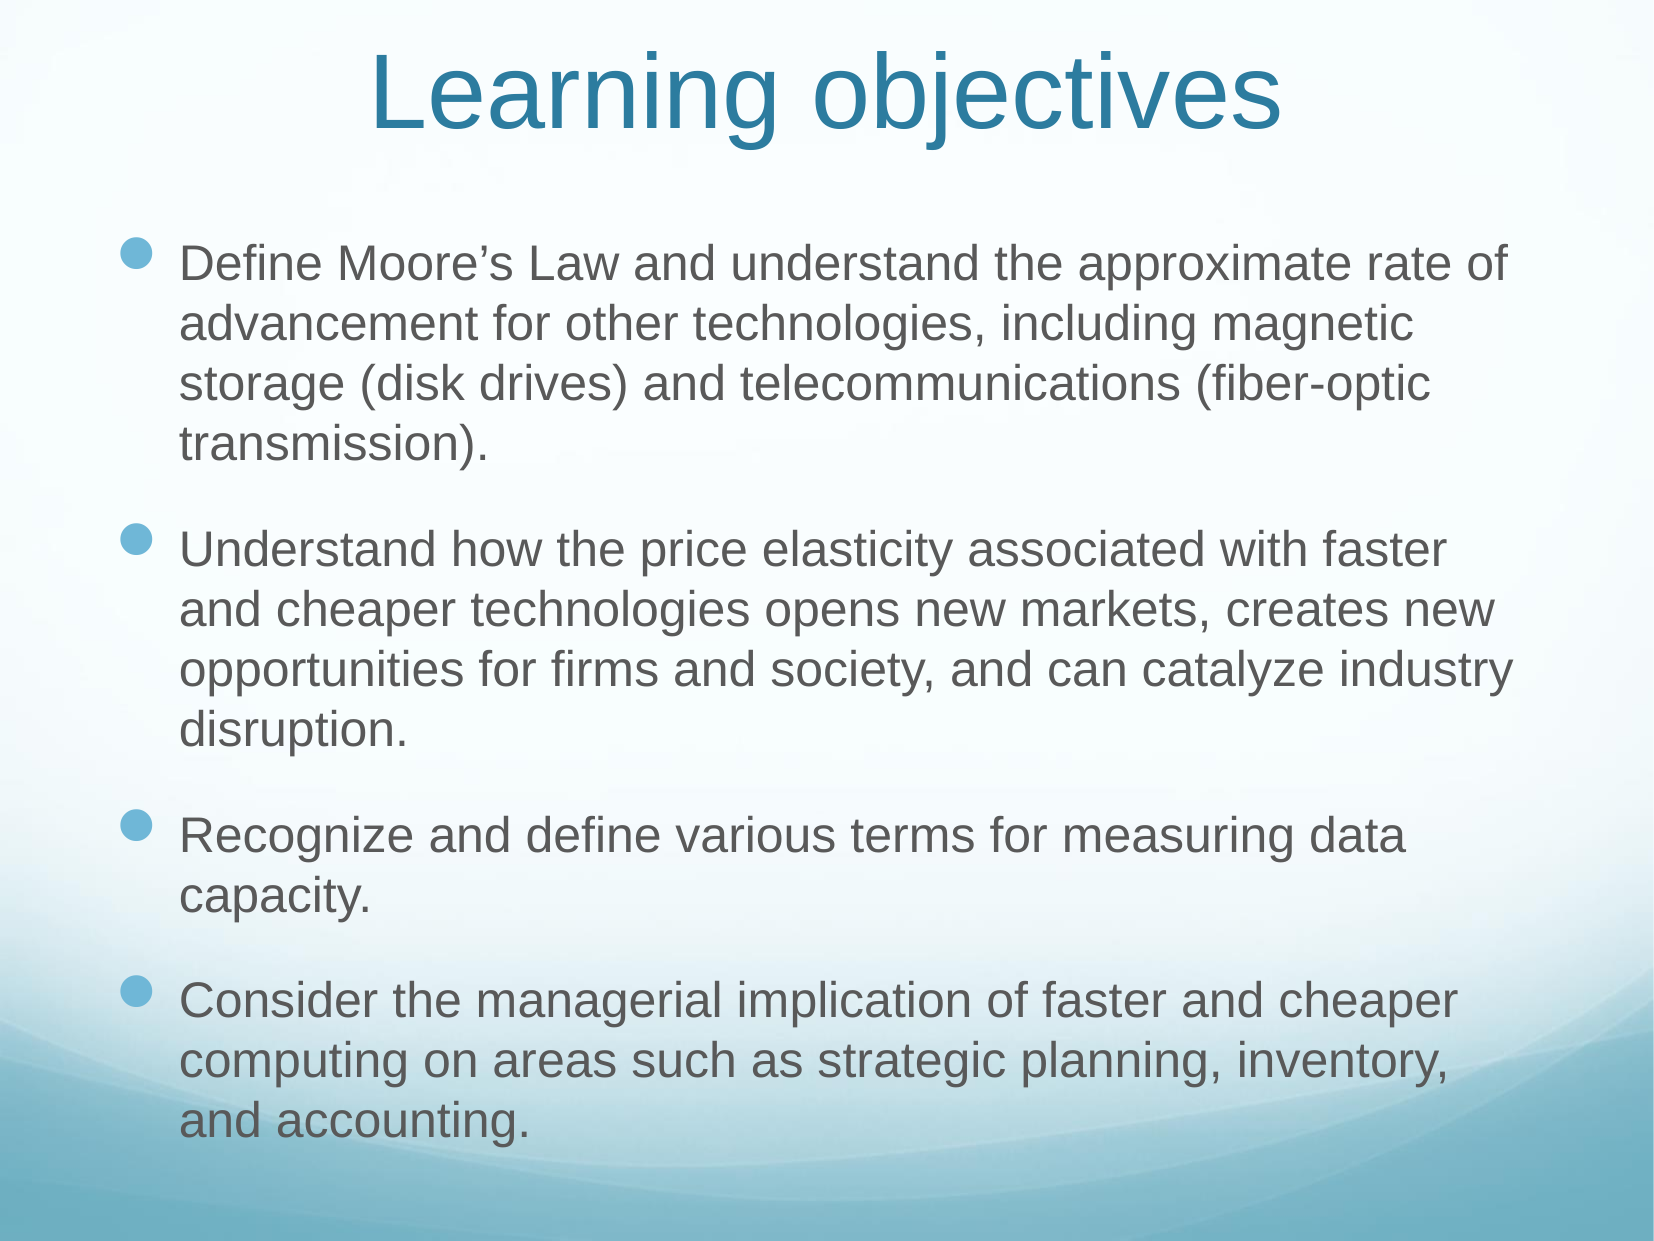

# Learning objectives
Define Moore’s Law and understand the approximate rate of advancement for other technologies, including magnetic storage (disk drives) and telecommunications (fiber-optic transmission).
Understand how the price elasticity associated with faster and cheaper technologies opens new markets, creates new opportunities for firms and society, and can catalyze industry disruption.
Recognize and define various terms for measuring data capacity.
Consider the managerial implication of faster and cheaper computing on areas such as strategic planning, inventory, and accounting.